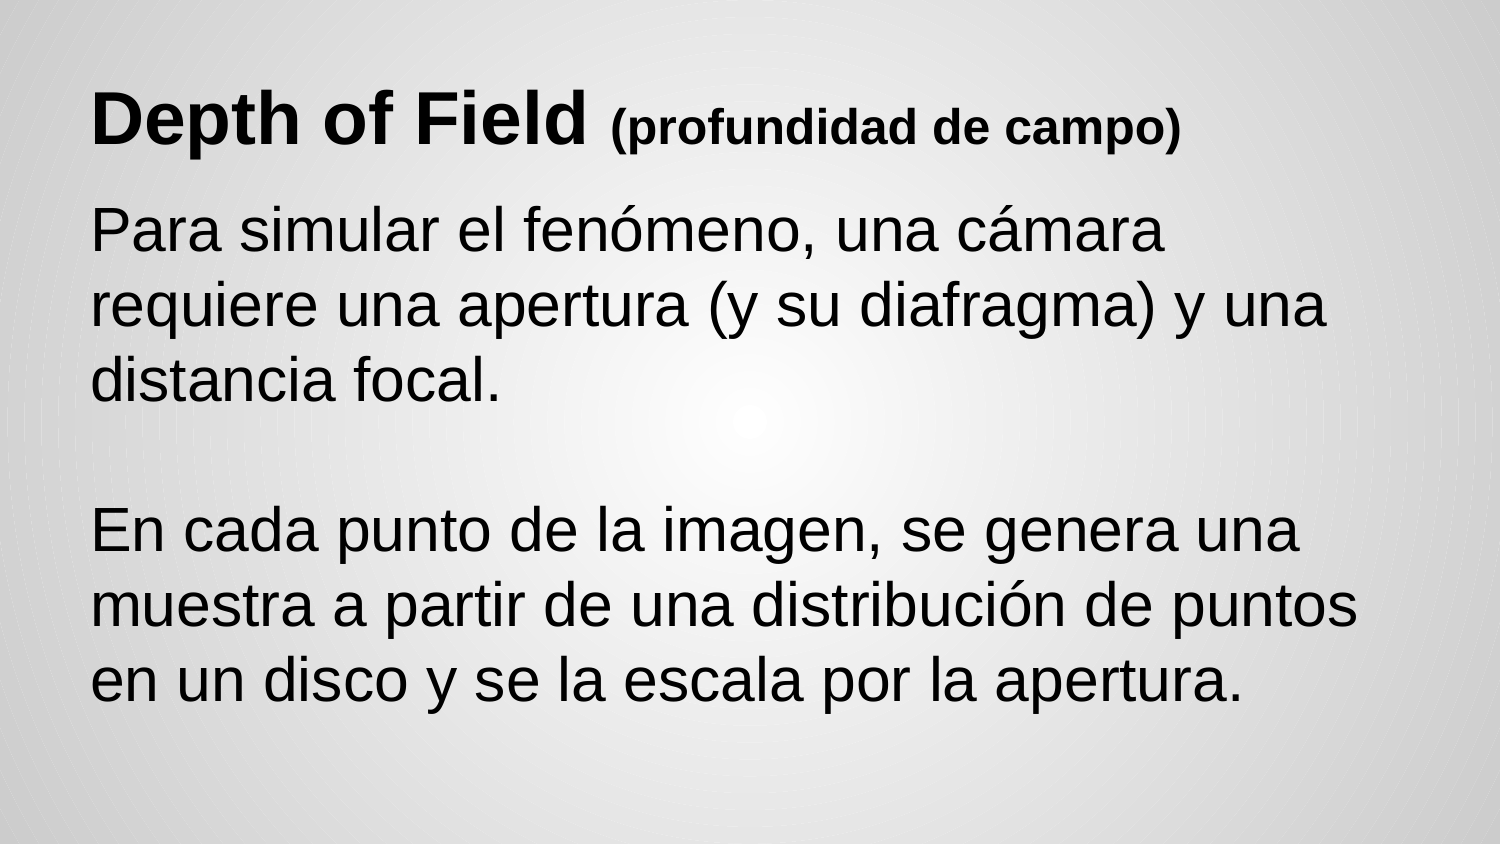

# Depth of Field (profundidad de campo)
Para simular el fenómeno, una cámara requiere una apertura (y su diafragma) y una distancia focal.

En cada punto de la imagen, se genera una muestra a partir de una distribución de puntos en un disco y se la escala por la apertura.